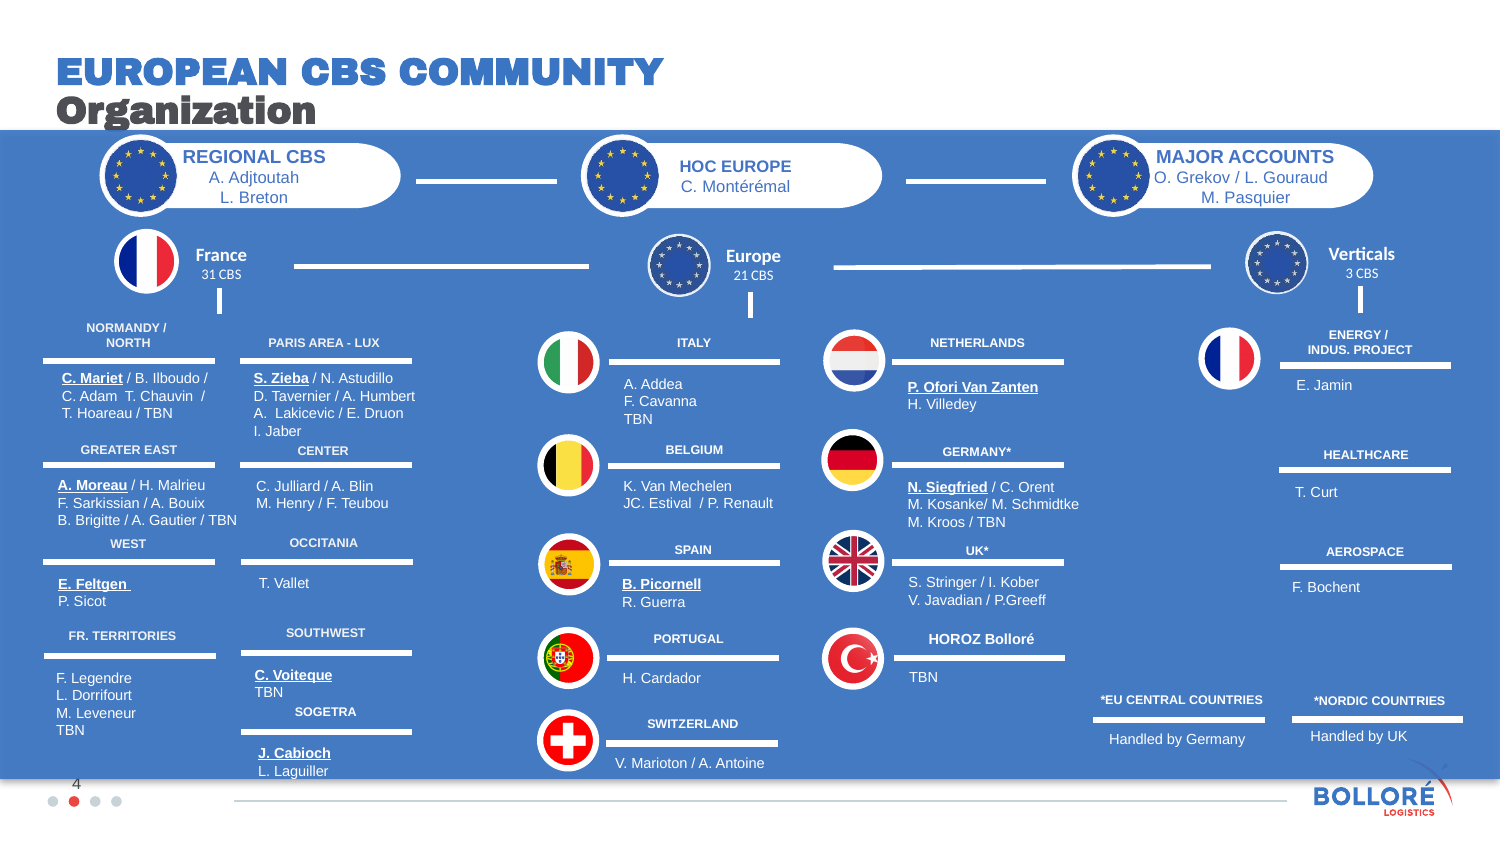

# EUROPEAN CBS COMMUNITY
Organization

REGIONAL CBS
A. Adjtoutah
L. Breton

HOC EUROPE
C. Montérémal

       MAJOR ACCOUNTS
      O. Grekov / L. Gouraud
        M. Pasquier

Verticals
3 CBS

France
31 CBS
Europe
21 CBS
NORMANDY /
NORTH
ENERGY /
INDUS. PROJECT
PARIS AREA - LUX
ITALY
NETHERLANDS

C. Mariet / B. Ilboudo / C. Adam  T. Chauvin  / T. Hoareau / TBN

S. Zieba / N. Astudillo
D. Tavernier / A. Humbert A.  Lakicevic / E. Druon
I. Jaber
A. Addea
F. Cavanna
TBN
E. Jamin
P. Ofori Van Zanten
H. Villedey

BELGIUM
GREATER EAST
CENTER
GERMANY*

HEALTHCARE
A. Moreau / H. Malrieu
F. Sarkissian / A. Bouix
B. Brigitte / A. Gautier / TBN
K. Van Mechelen
JC. Estival  / P. Renault
C. Julliard / A. Blin
M. Henry / F. Teubou
N. Siegfried / C. Orent
M. Kosanke/ M. Schmidtke
M. Kroos / TBN
T. Curt
OCCITANIA
WEST

SPAIN
UK*

AEROSPACE
S. Stringer / I. Kober
V. Javadian / P.Greeff
T. Vallet
E. Feltgen
P. Sicot
B. Picornell
R. Guerra
F. Bochent
SOUTHWEST
C. Voiteque
TBN
FR. TERRITORIES
HOROZ Bolloré
PORTUGAL

TBN
H. Cardador
F. Legendre
L. Dorrifourt
M. Leveneur
TBN
*EU CENTRAL COUNTRIES
*NORDIC COUNTRIES
SOGETRA
J. Cabioch
L. Laguiller
SWITZERLAND

Handled by UK
Handled by Germany
V. Marioton / A. Antoine
4